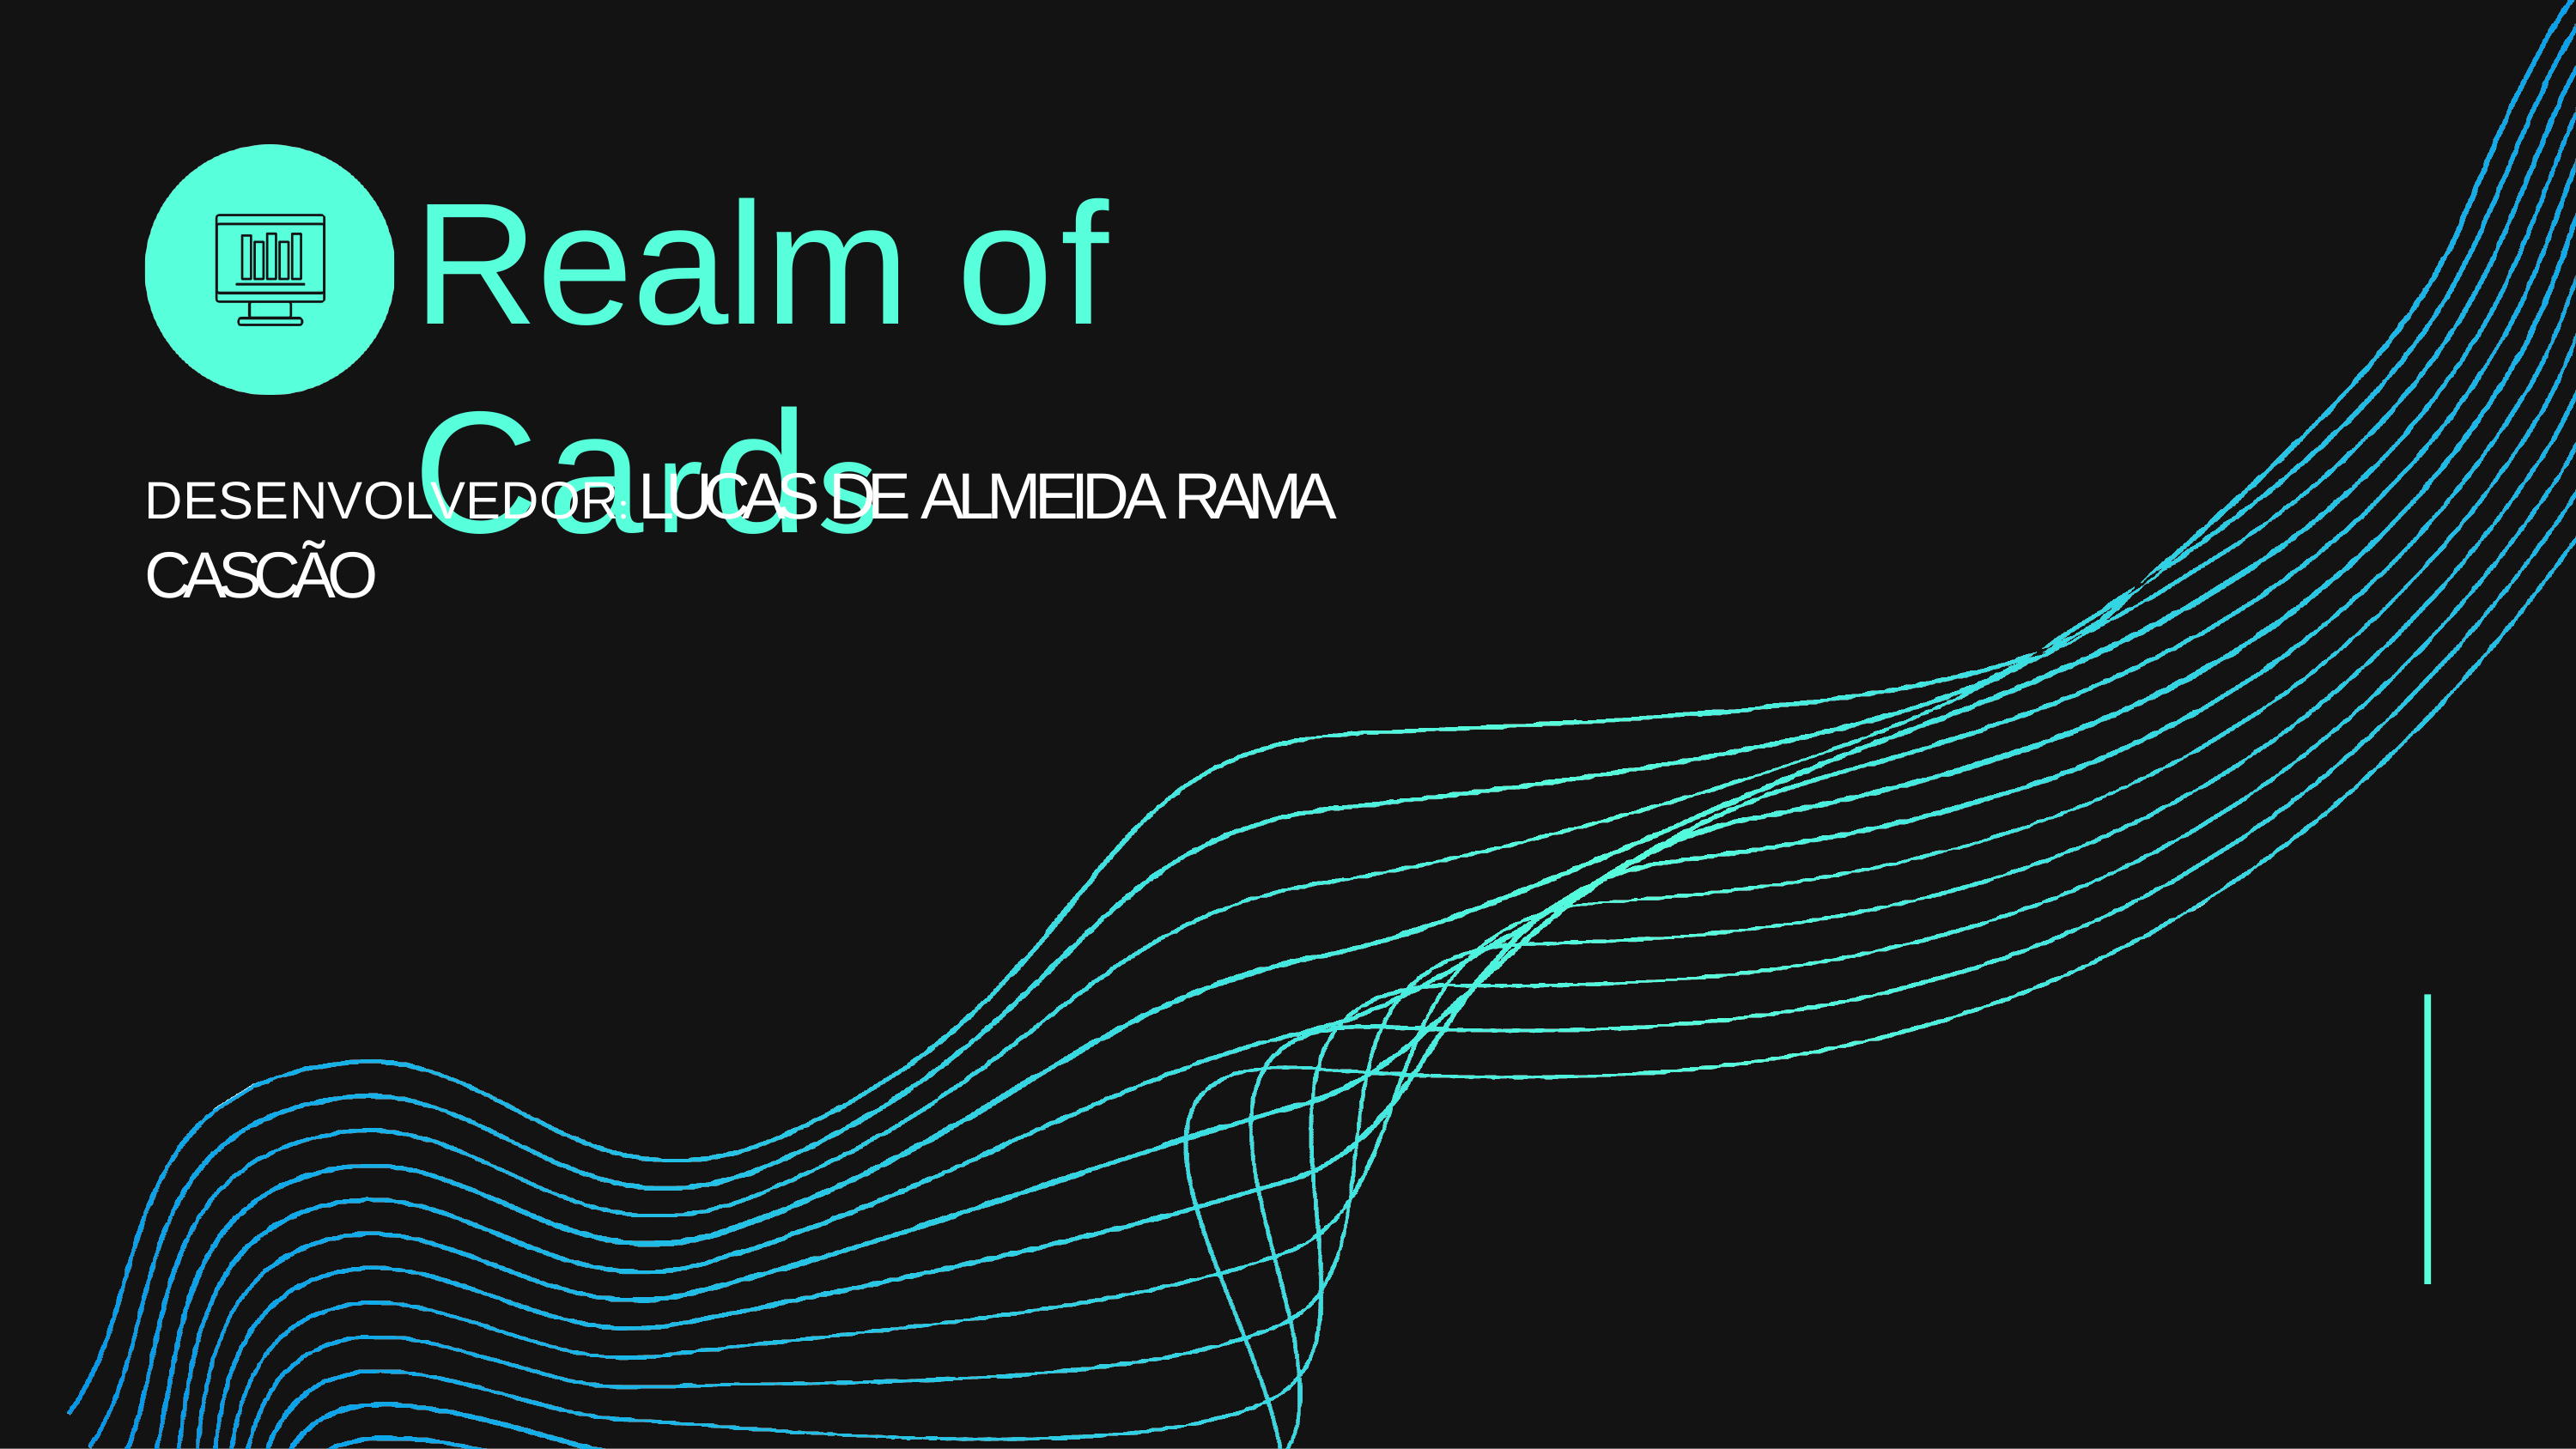

Realm of Cards
DESENVOLVEDOR: LUCAS DE ALMEIDA RAMA CASCÃO